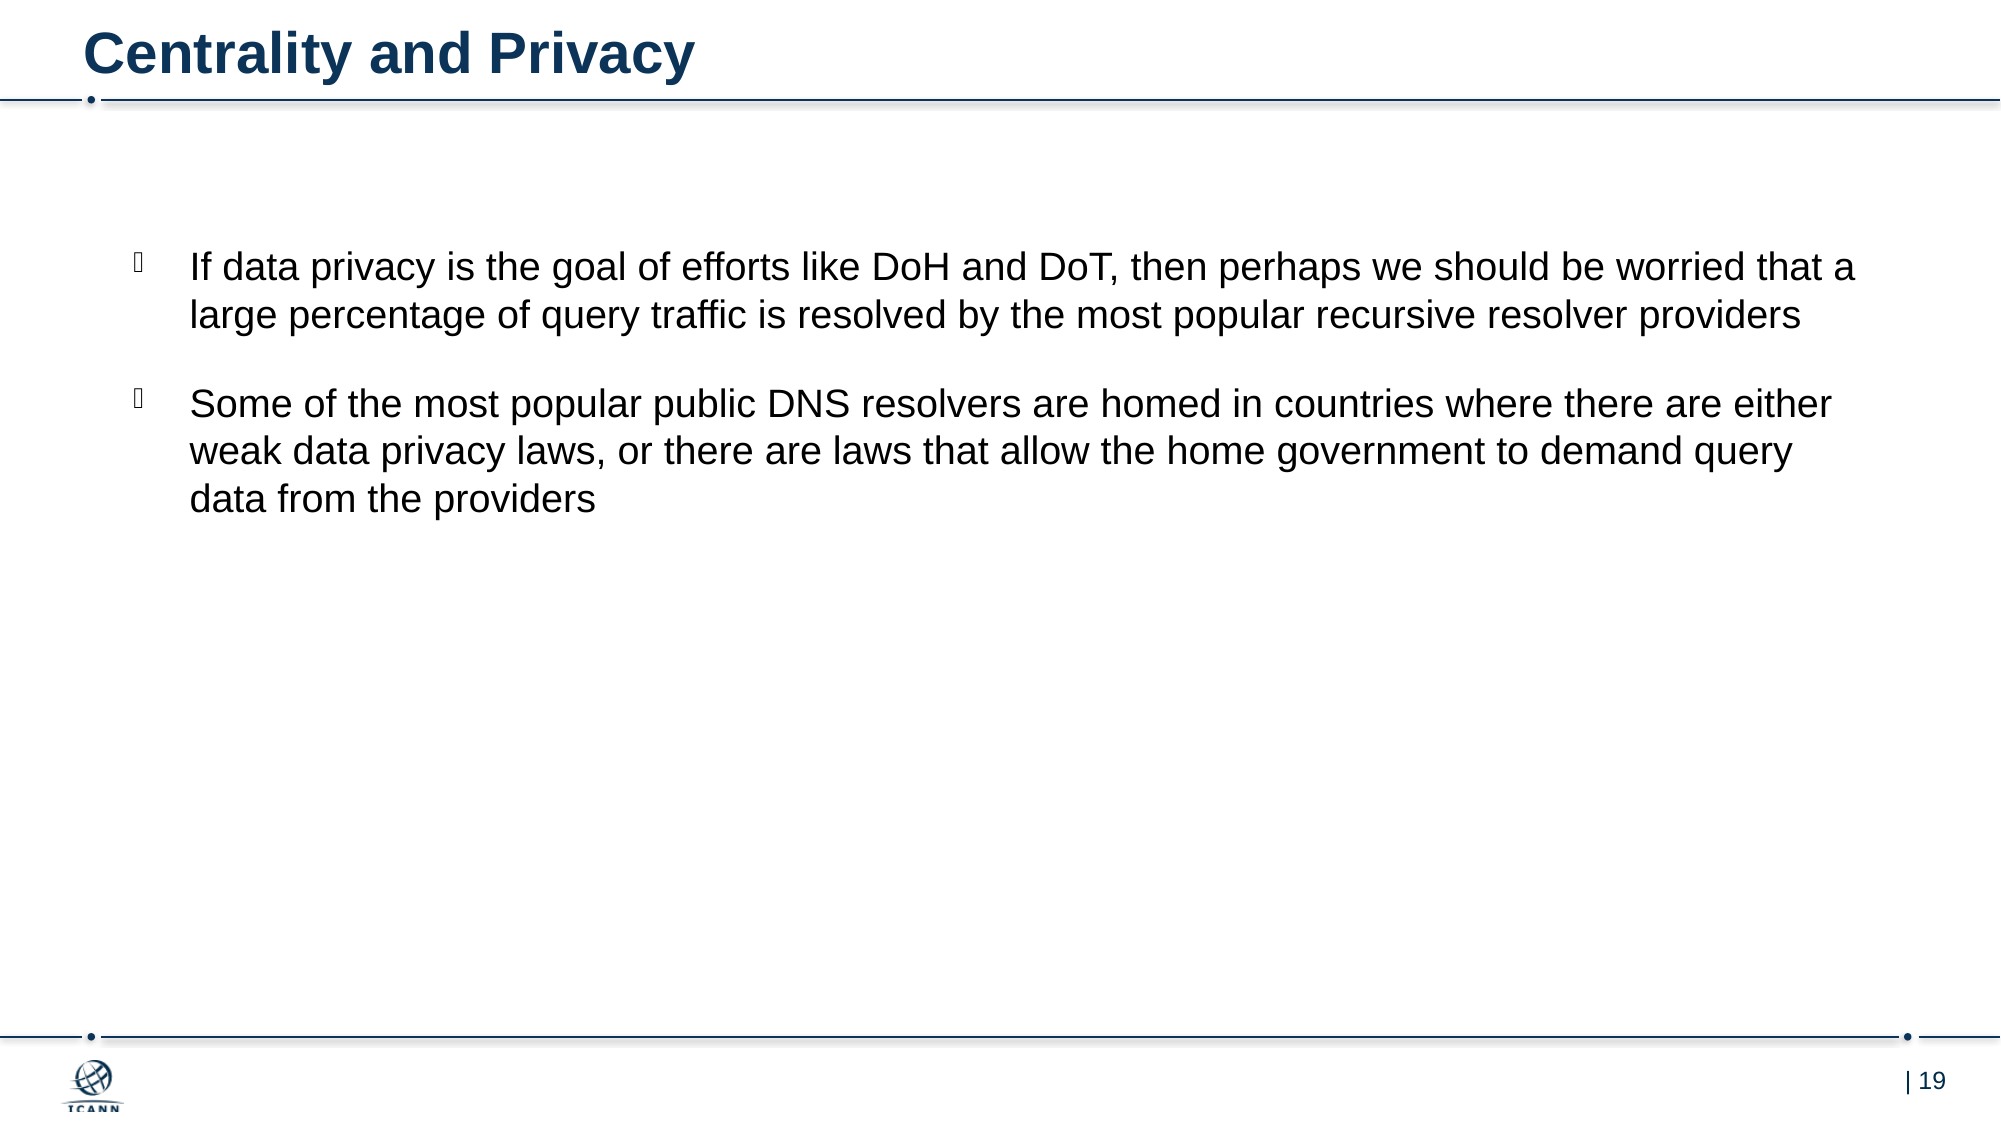

# Centrality and Privacy
If data privacy is the goal of efforts like DoH and DoT, then perhaps we should be worried that a large percentage of query traffic is resolved by the most popular recursive resolver providers
Some of the most popular public DNS resolvers are homed in countries where there are either weak data privacy laws, or there are laws that allow the home government to demand query data from the providers